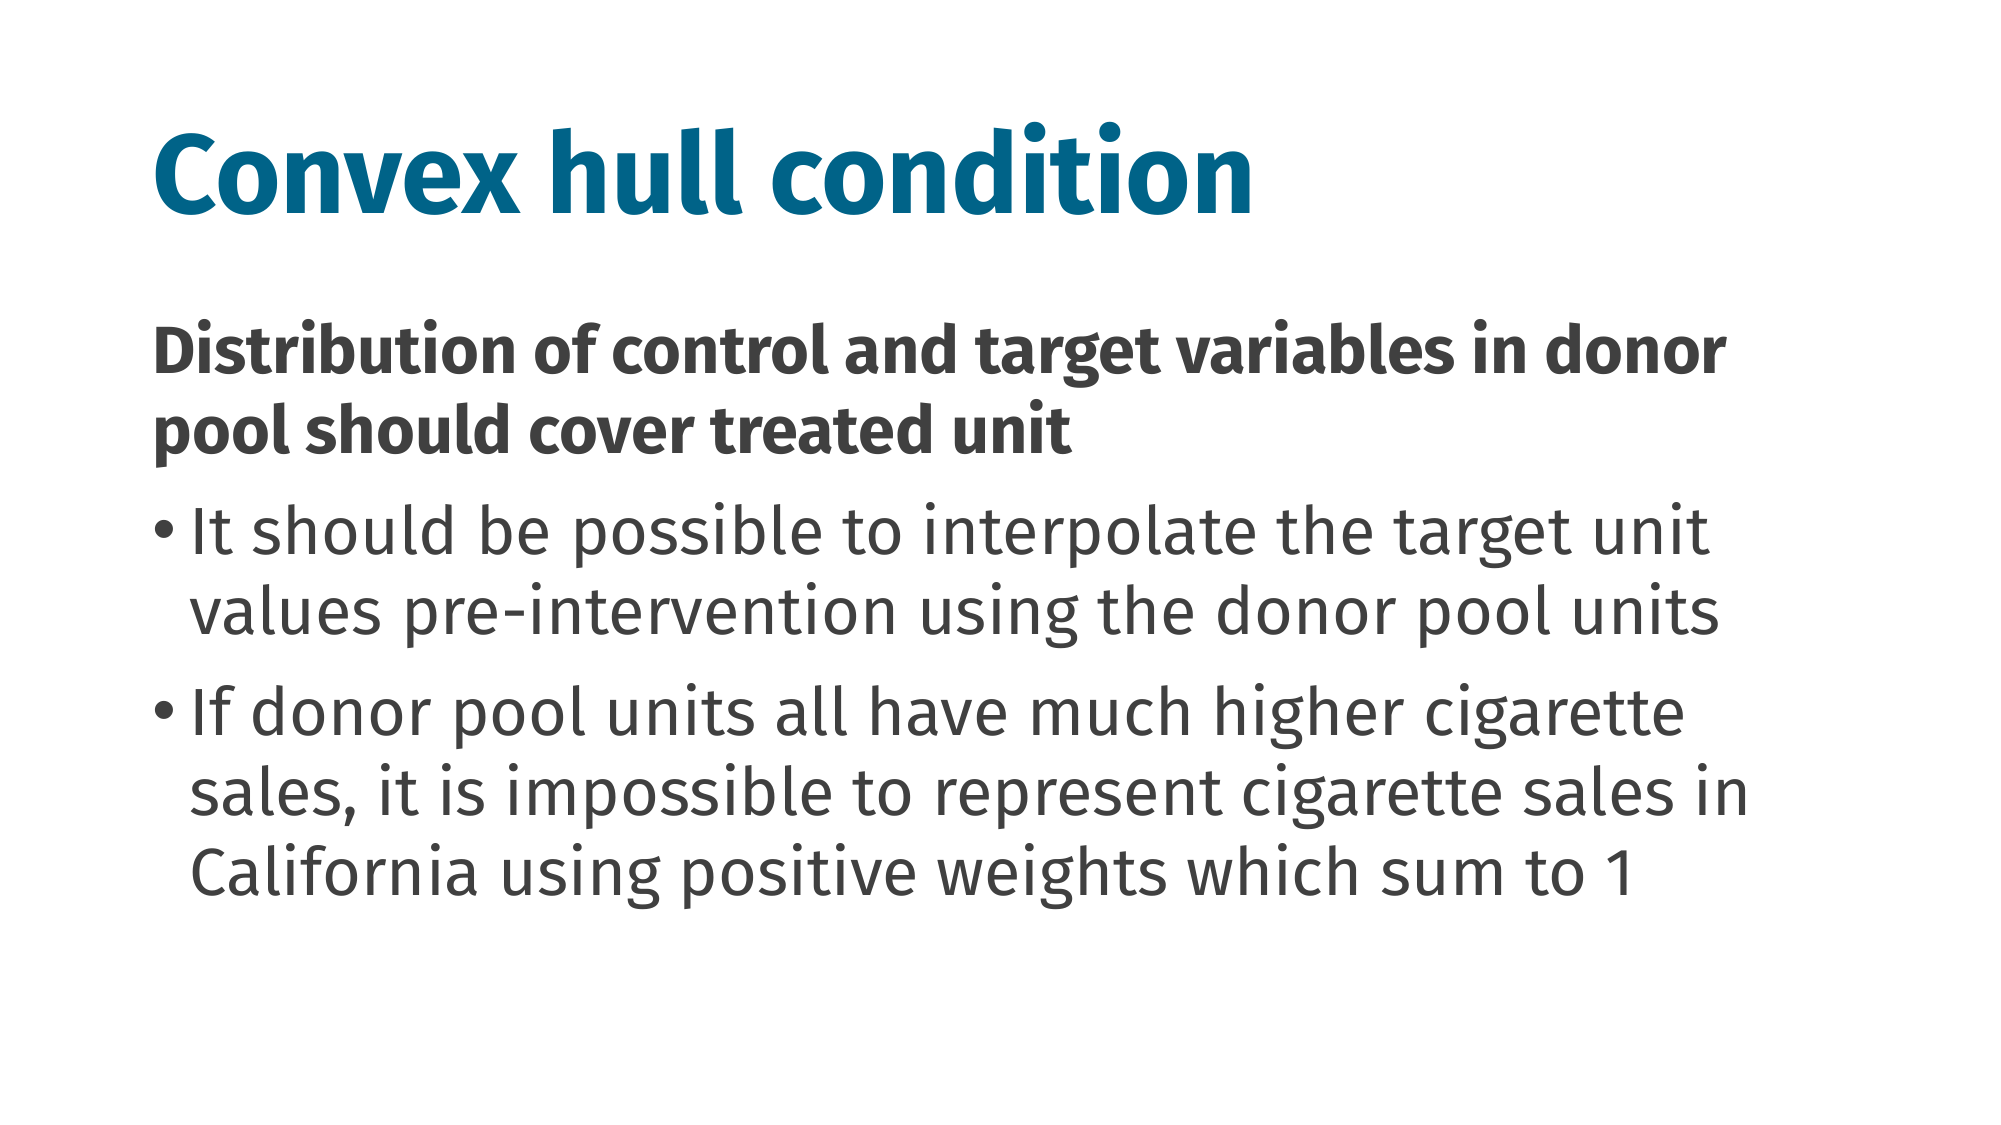

# Convex hull condition
Distribution of control and target variables in donor pool should cover treated unit
It should be possible to interpolate the target unit values pre-intervention using the donor pool units
If donor pool units all have much higher cigarette sales, it is impossible to represent cigarette sales in California using positive weights which sum to 1